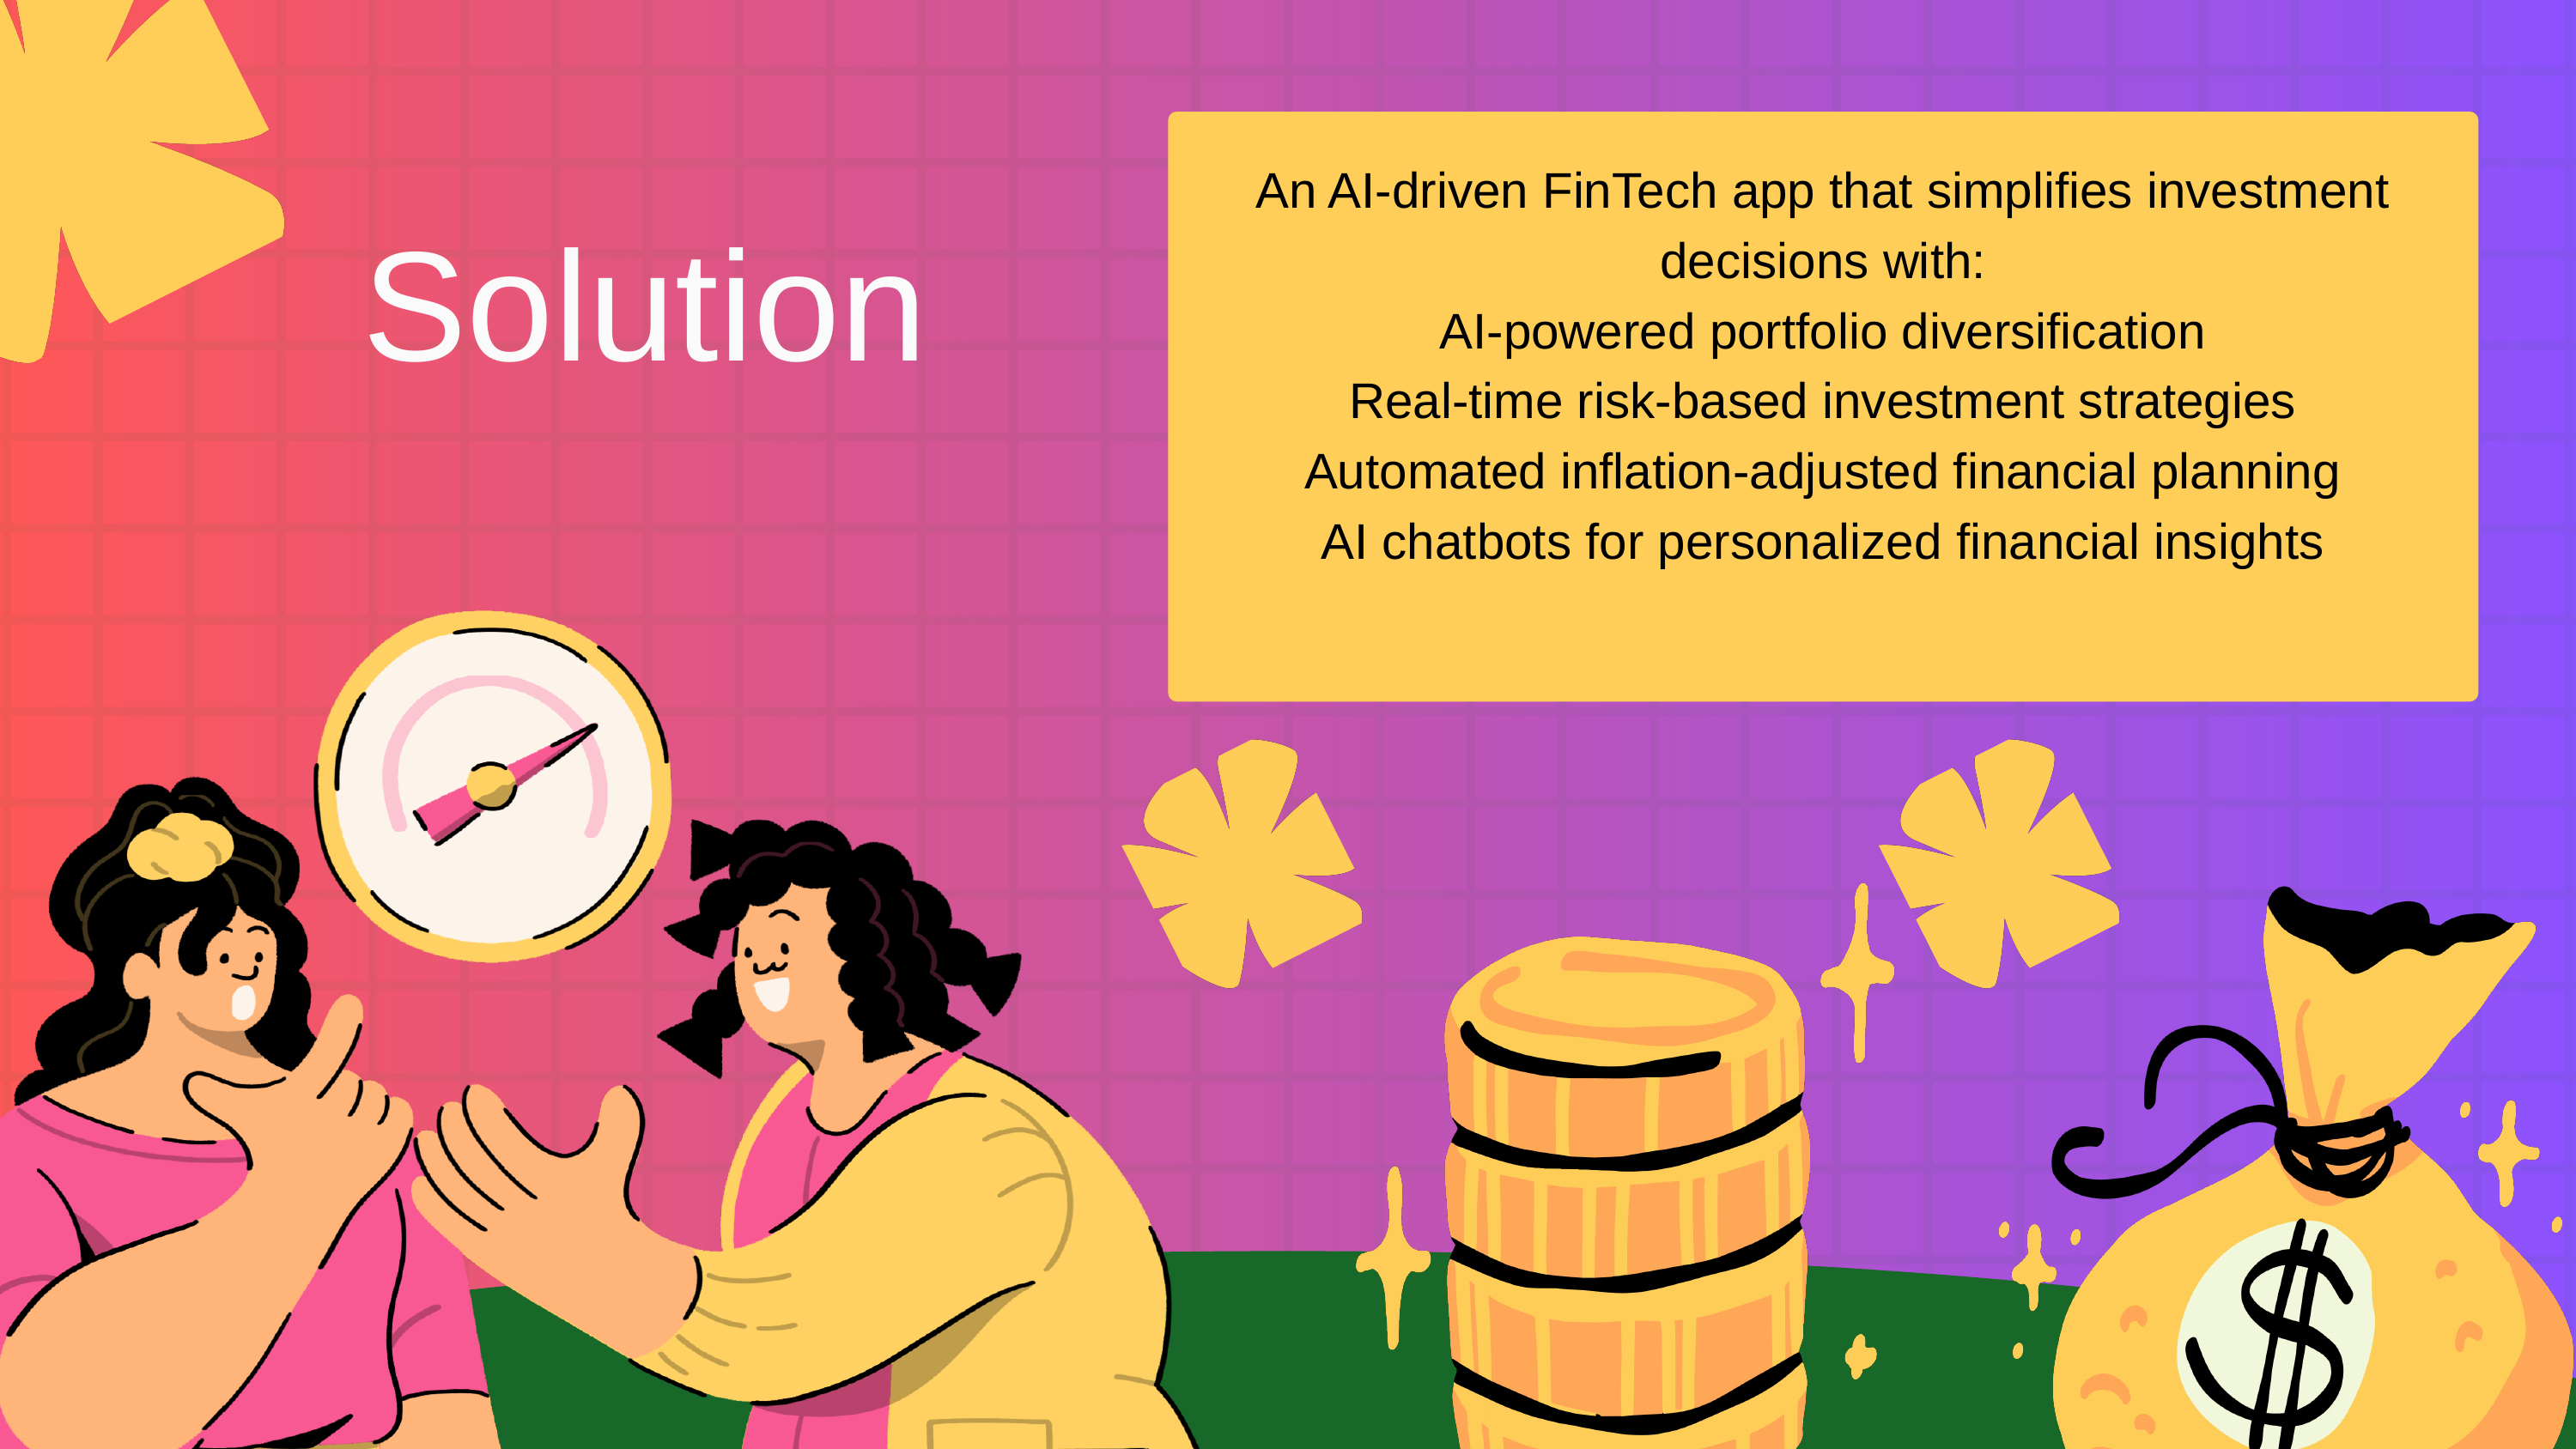

An AI-driven FinTech app that simplifies investment decisions with:
AI-powered portfolio diversification
Real-time risk-based investment strategies
Automated inflation-adjusted financial planning
AI chatbots for personalized financial insights

Solution